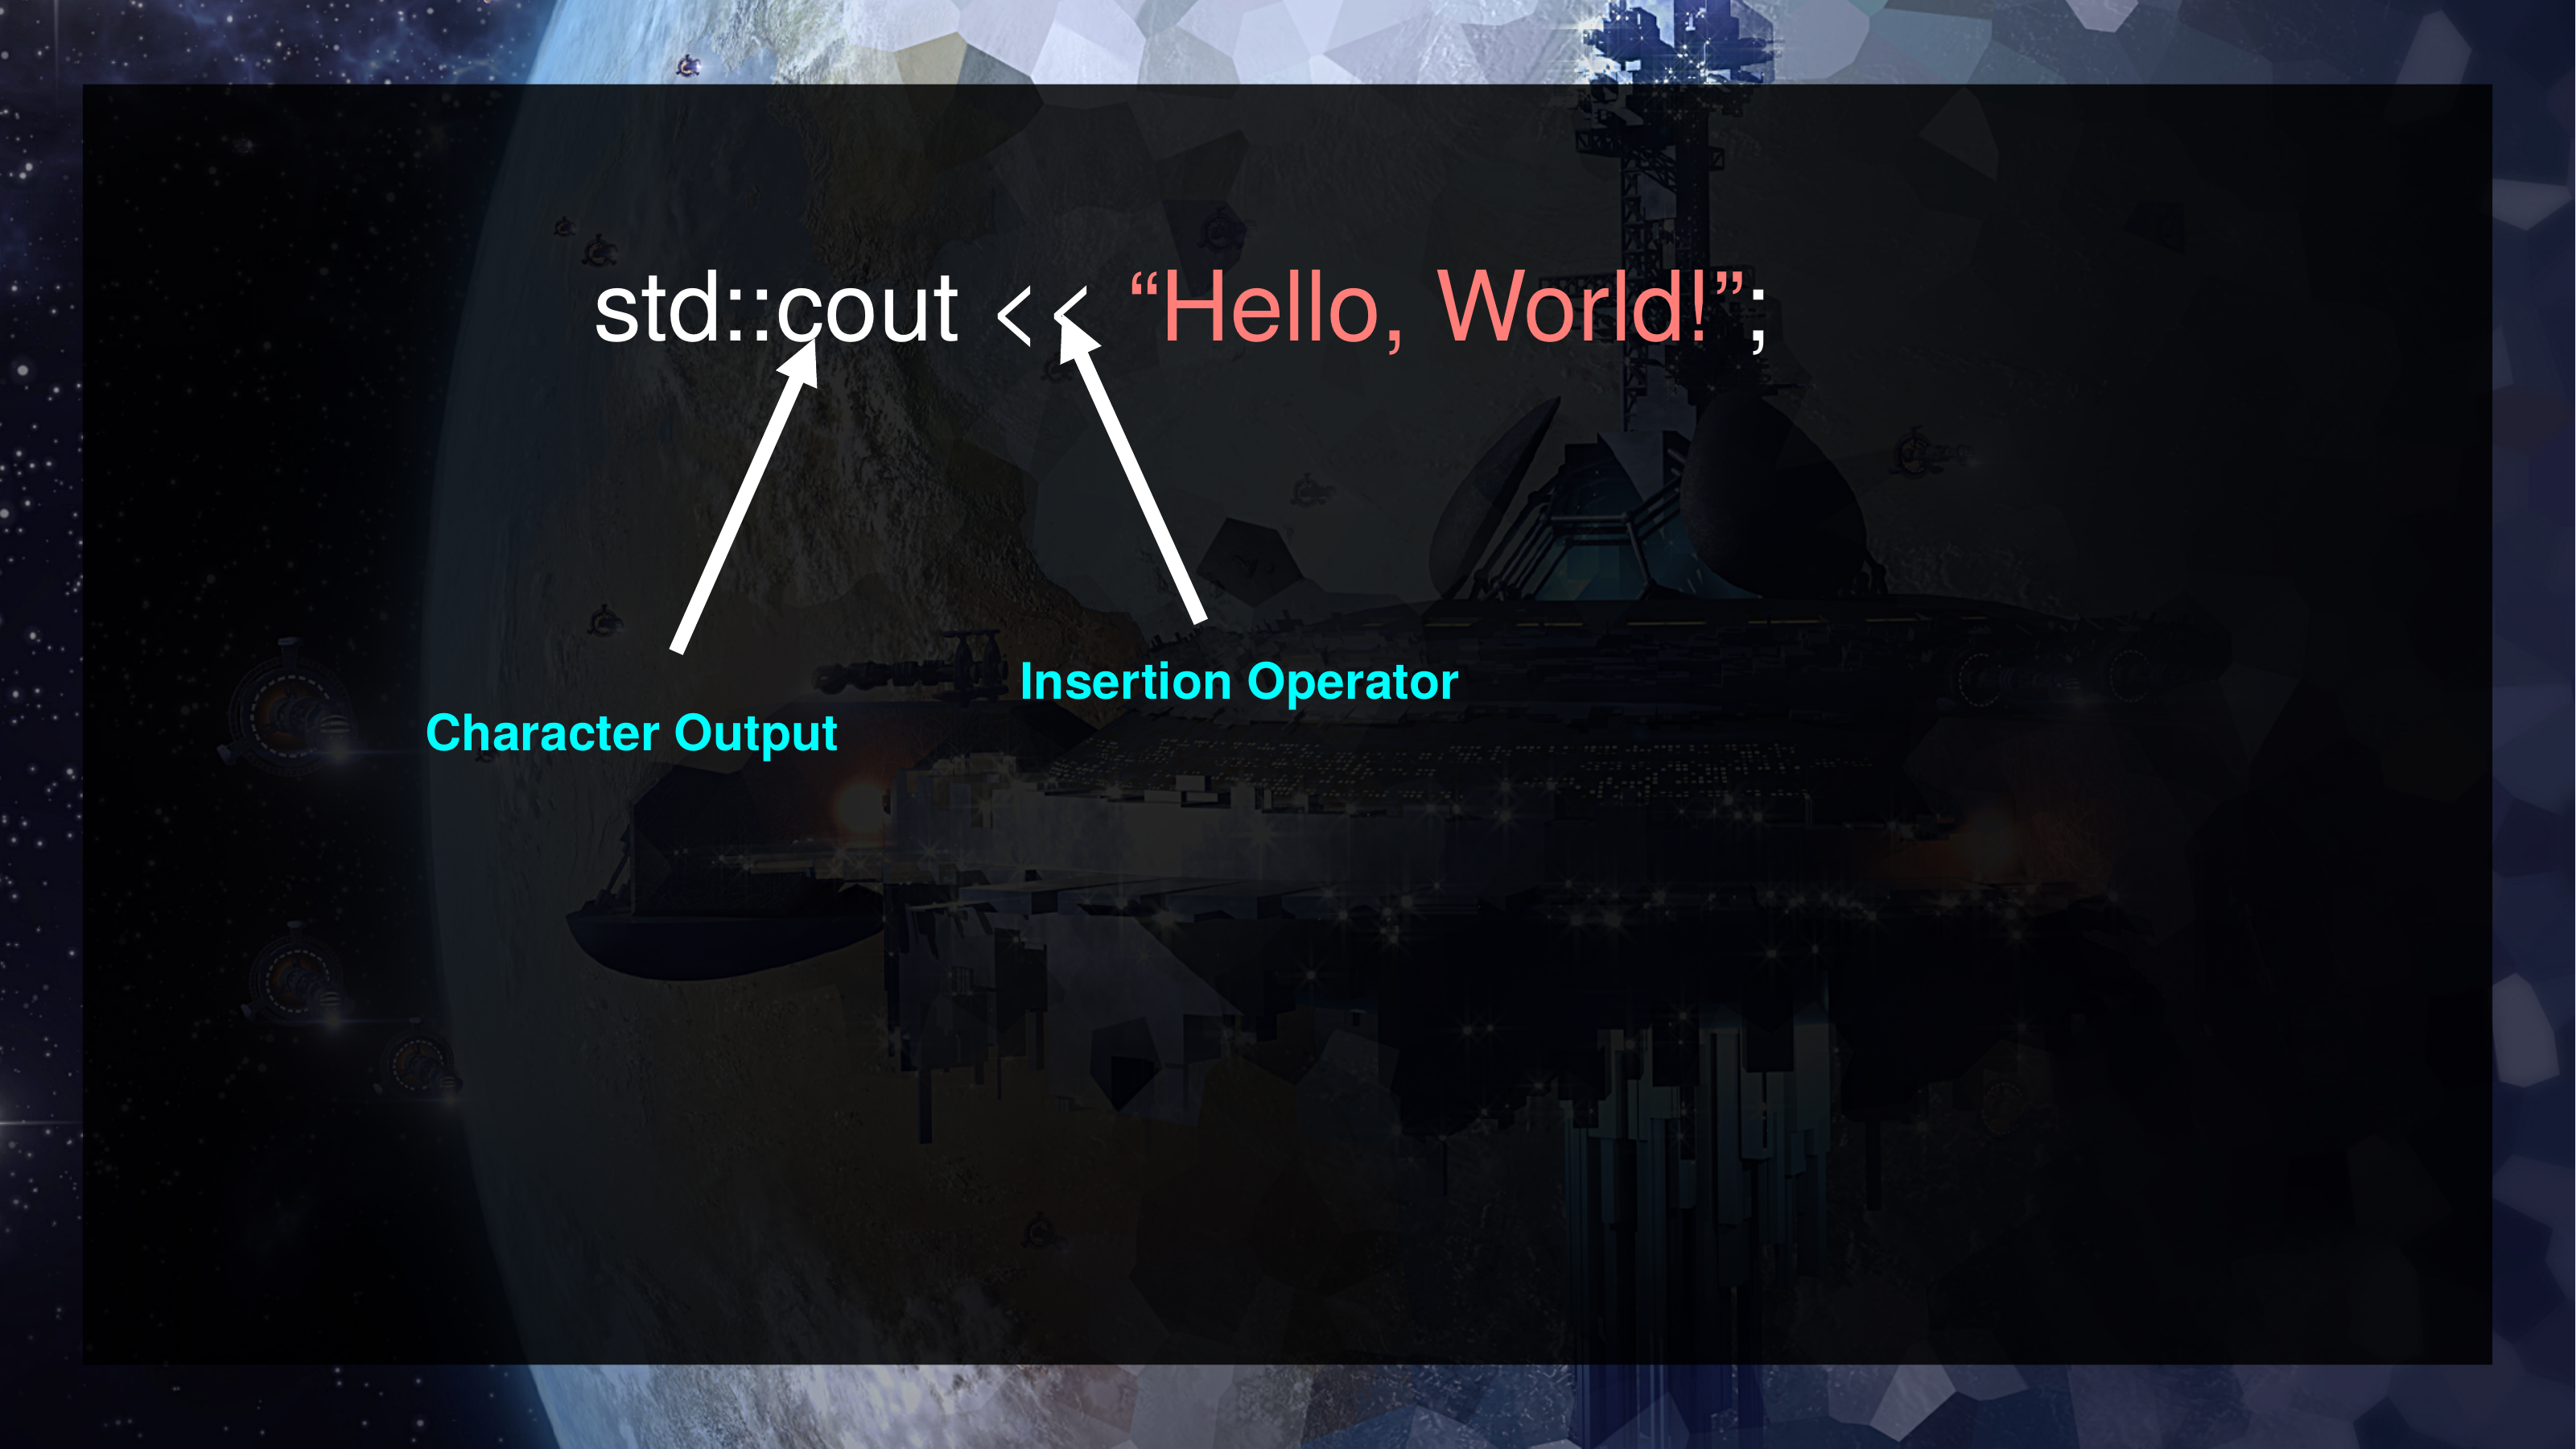

std::cout << “Hello, World!”;
Insertion Operator
Character Output